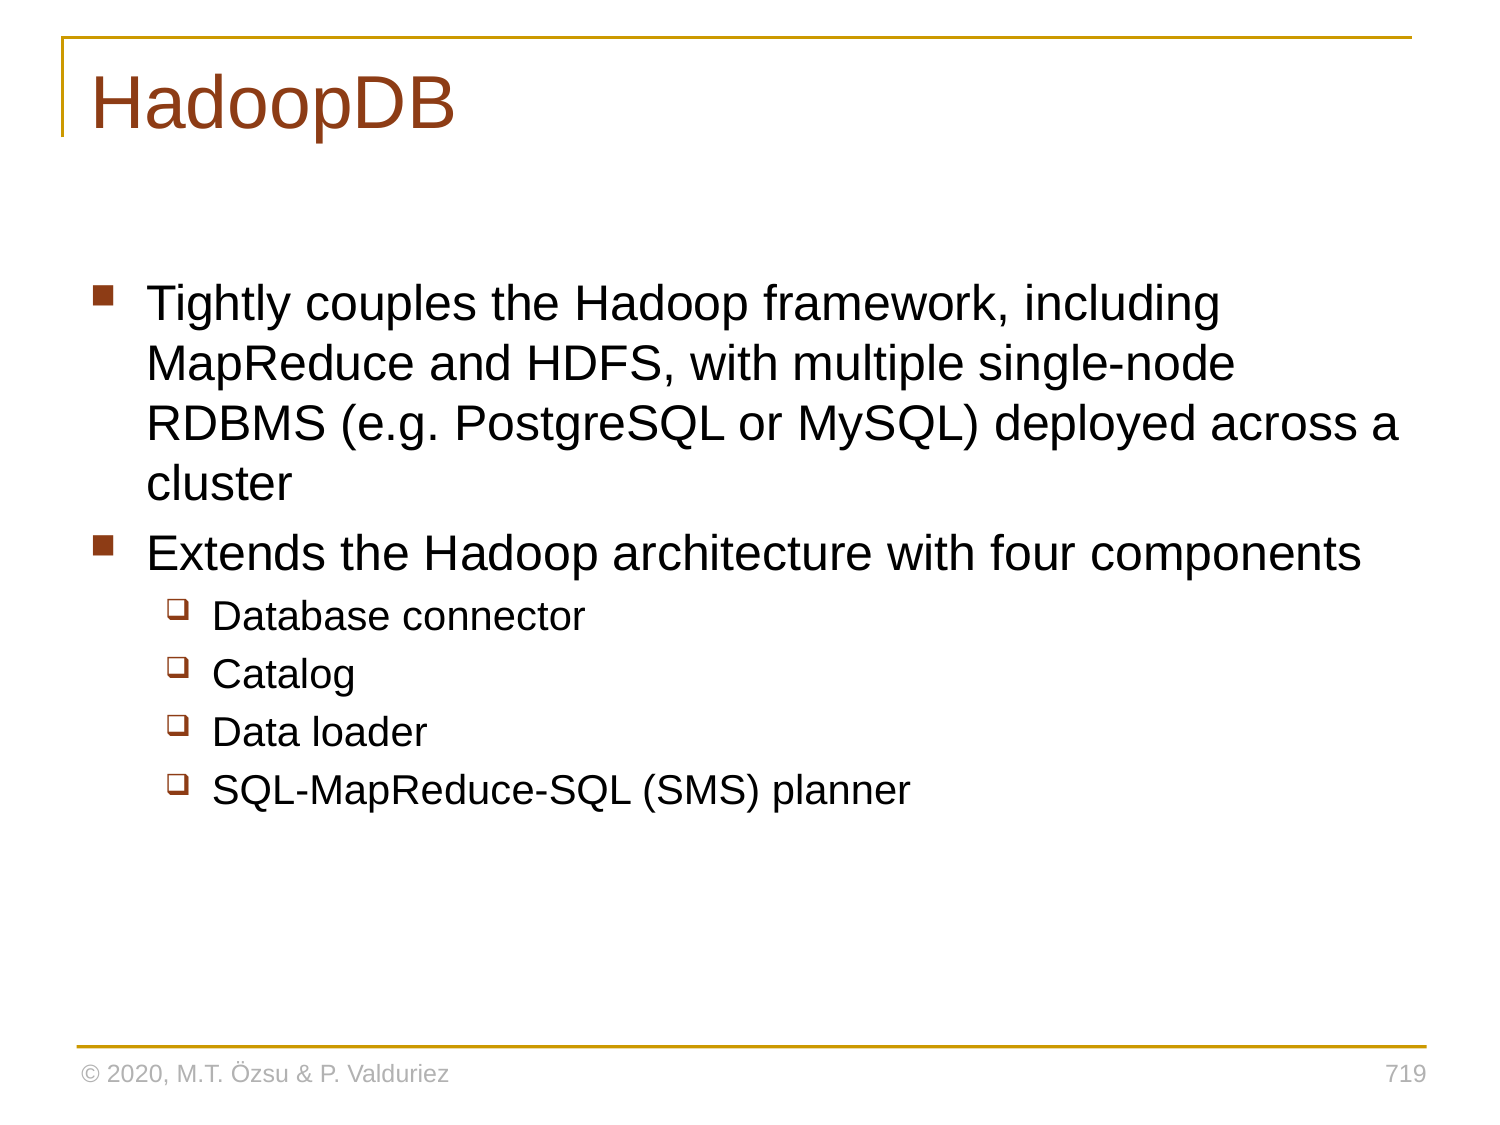

# HadoopDB
Tightly couples the Hadoop framework, including MapReduce and HDFS, with multiple single-node RDBMS (e.g. PostgreSQL or MySQL) deployed across a cluster
Extends the Hadoop architecture with four components
Database connector
Catalog
Data loader
SQL-MapReduce-SQL (SMS) planner
© 2020, M.T. Özsu & P. Valduriez
719